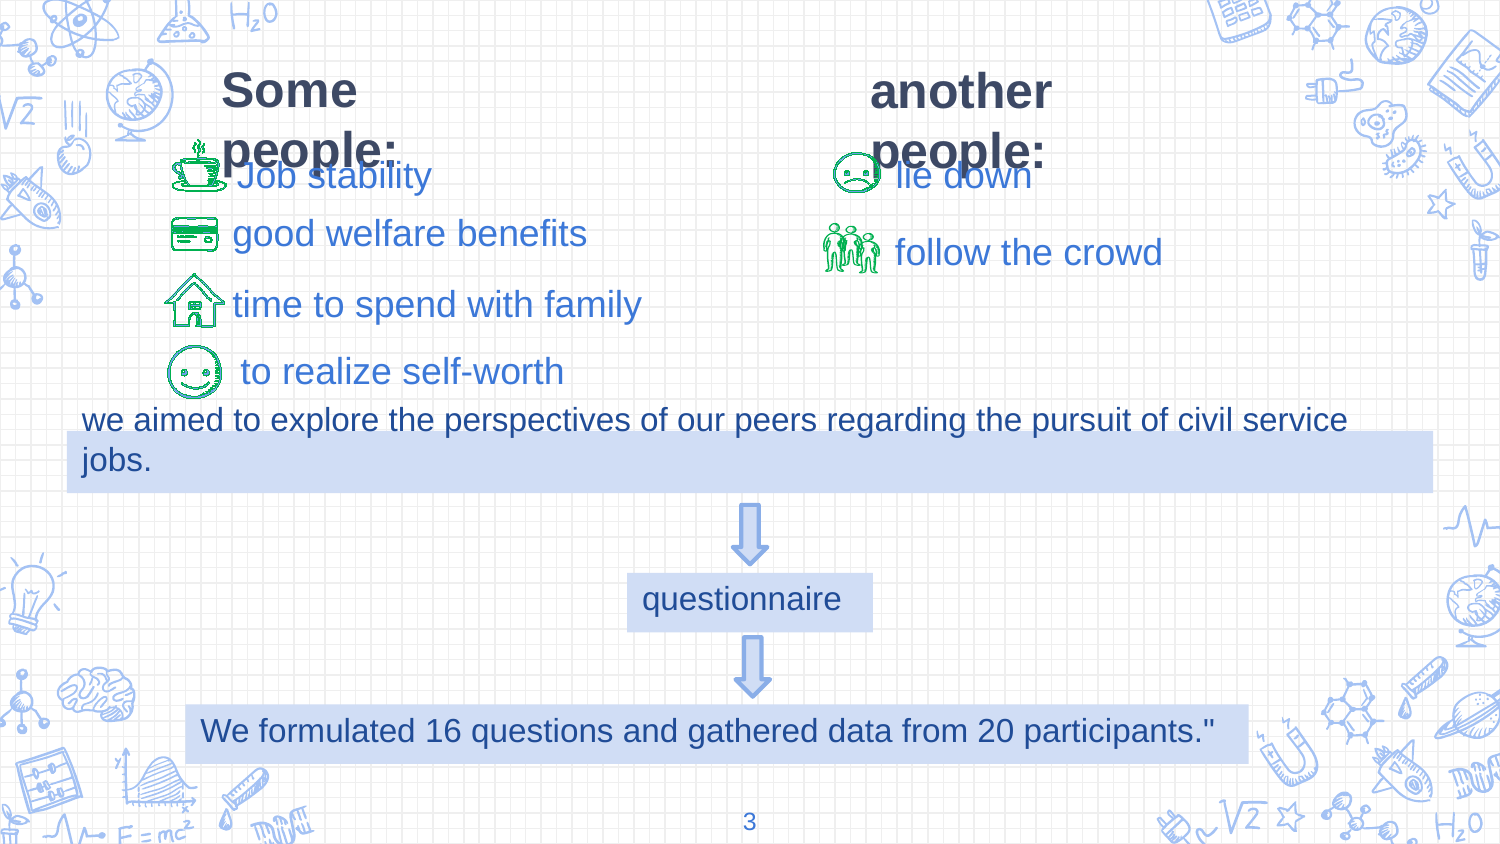

Some people:
another people:

Job stability
lie down

good welfare benefits

follow the crowd

time to spend with family

to realize self-worth
we aimed to explore the perspectives of our peers regarding the pursuit of civil service jobs.

questionnaire

We formulated 16 questions and gathered data from 20 participants."
3